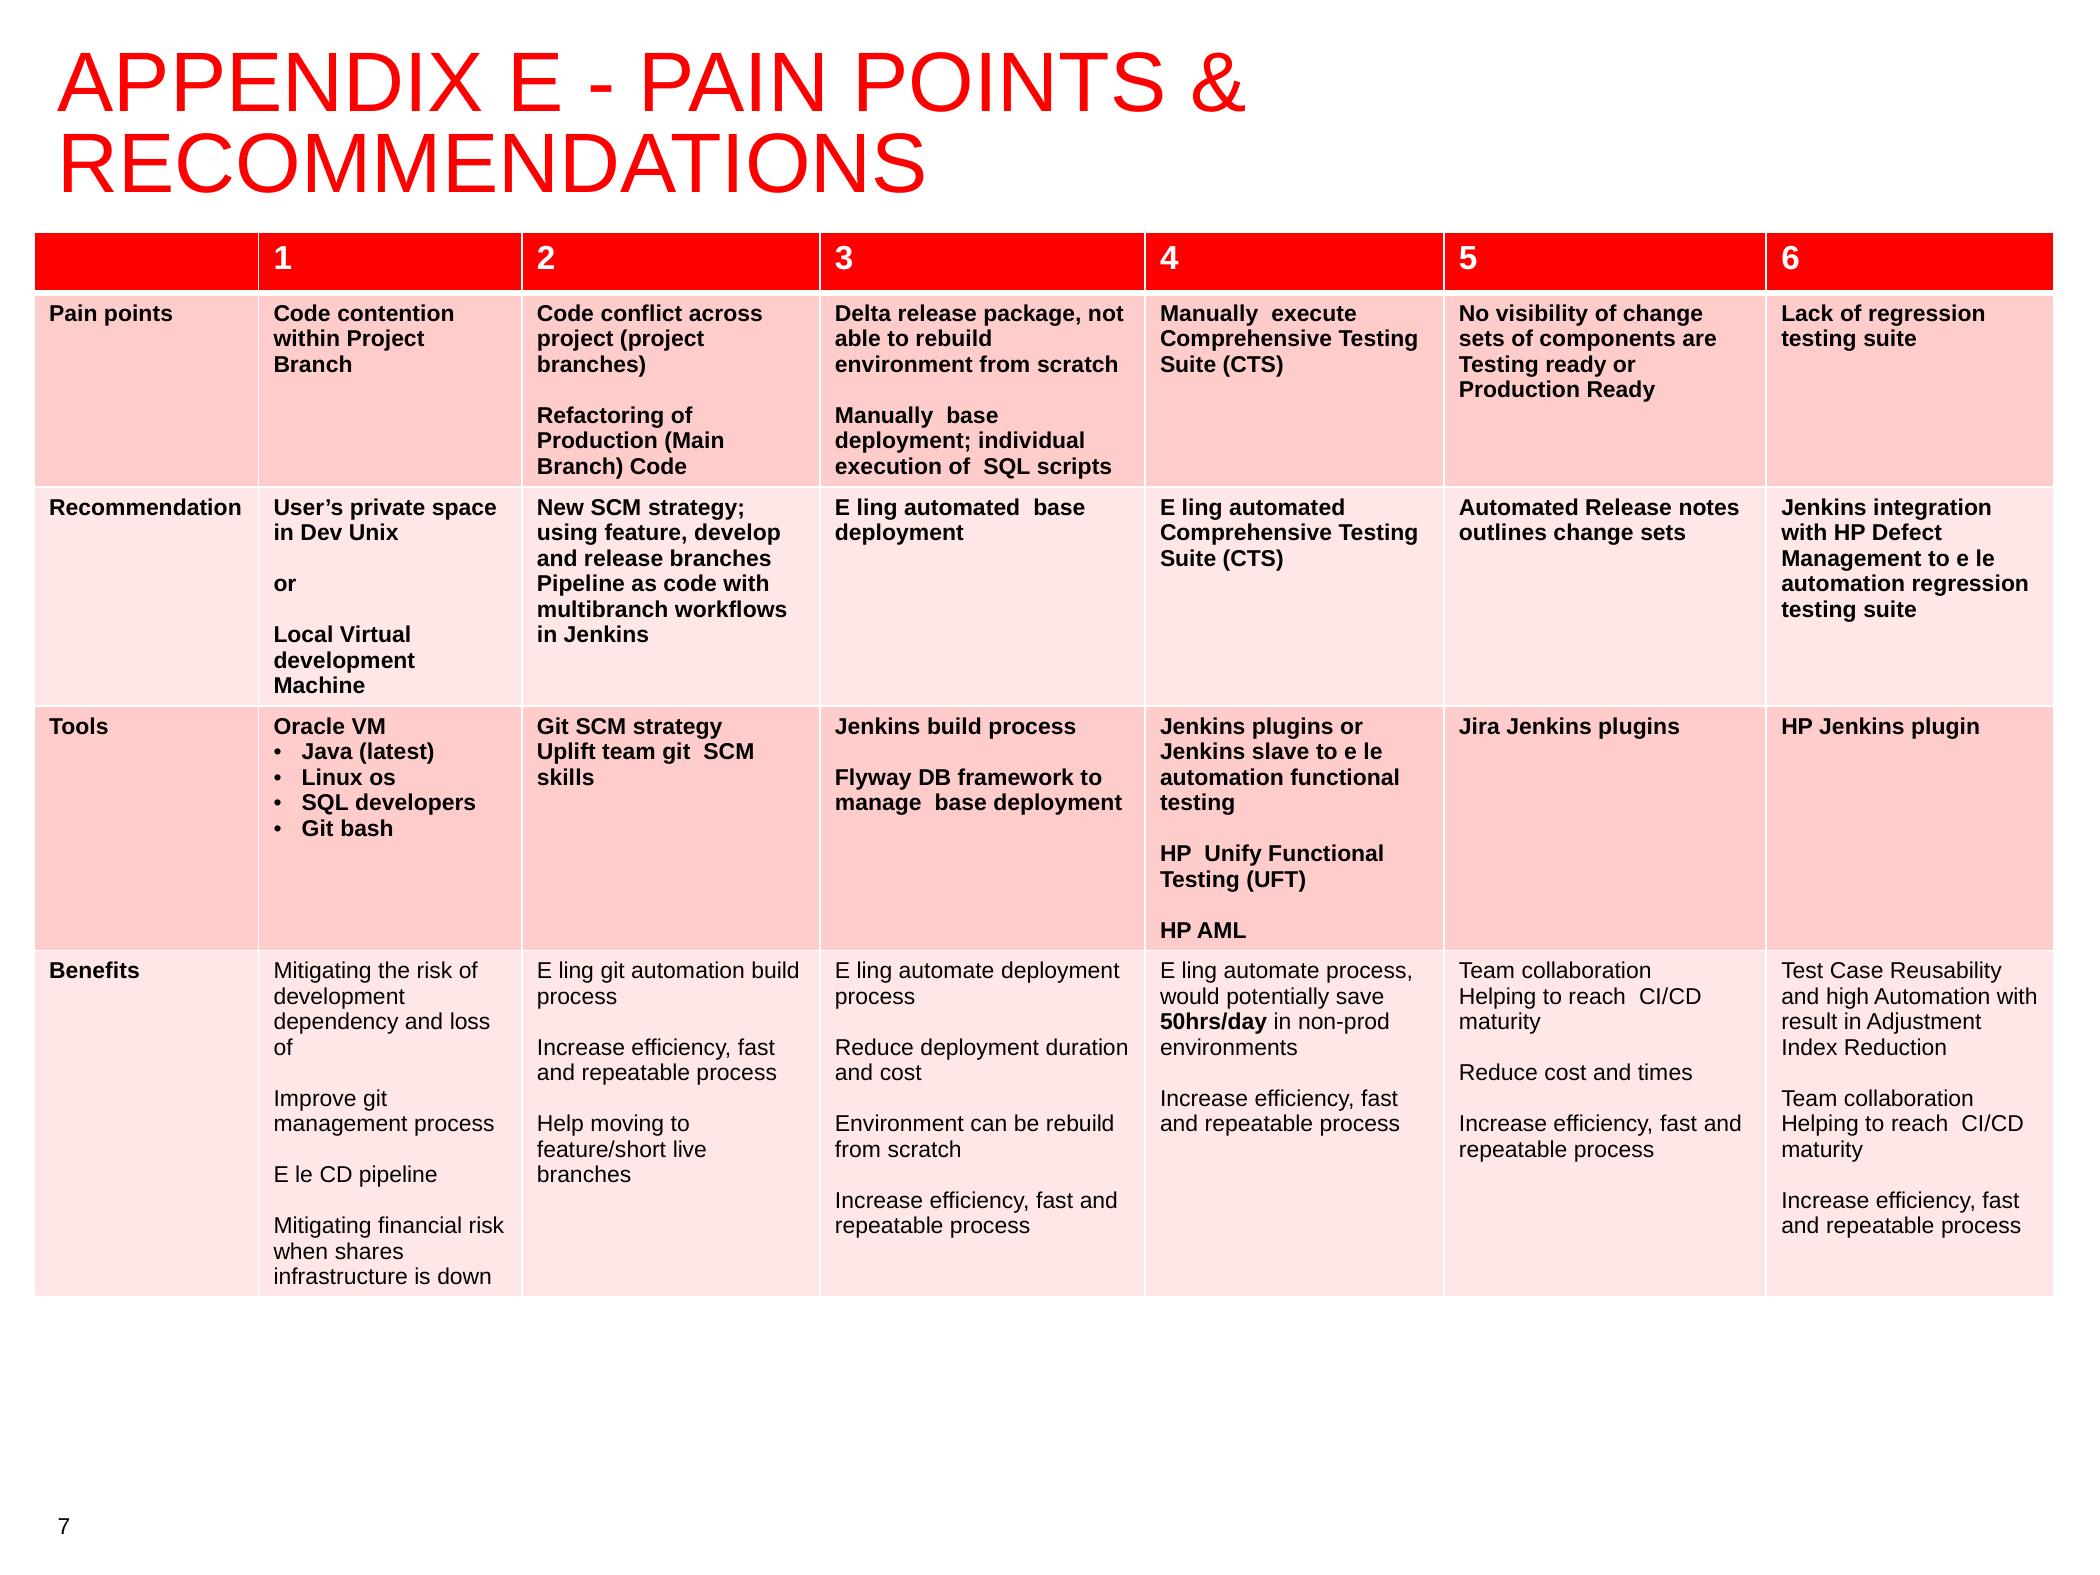

# Appendix e - pain points & recommendations
|  | 1 | 2 | 3 | 4 | 5 | 6 |
| --- | --- | --- | --- | --- | --- | --- |
| Pain points | Code contention within Project Branch | Code conflict across project (project branches) Refactoring of Production (Main Branch) Code | Delta release package, not able to rebuild environment from scratch Manually base deployment; individual execution of SQL scripts | Manually execute Comprehensive Testing Suite (CTS) | No visibility of change sets of components are Testing ready or Production Ready | Lack of regression testing suite |
| Recommendation | User’s private space in Dev Unix or Local Virtual development Machine | New SCM strategy; using feature, develop and release branches Pipeline as code with multibranch workflows in Jenkins | E ling automated base deployment | E ling automated Comprehensive Testing Suite (CTS) | Automated Release notes outlines change sets | Jenkins integration with HP Defect Management to e le automation regression testing suite |
| Tools | Oracle VM Java (latest) Linux os SQL developers Git bash | Git SCM strategy Uplift team git SCM skills | Jenkins build process Flyway DB framework to manage base deployment | Jenkins plugins or Jenkins slave to e le automation functional testing HP Unify Functional Testing (UFT) HP AML | Jira Jenkins plugins | HP Jenkins plugin |
| Benefits | Mitigating the risk of development dependency and loss of Improve git management process E le CD pipeline Mitigating financial risk when shares infrastructure is down | E ling git automation build process Increase efficiency, fast and repeatable process Help moving to feature/short live branches | E ling automate deployment process Reduce deployment duration and cost Environment can be rebuild from scratch Increase efficiency, fast and repeatable process | E ling automate process, would potentially save 50hrs/day in non-prod environments Increase efficiency, fast and repeatable process | Team collaboration Helping to reach CI/CD maturity Reduce cost and times Increase efficiency, fast and repeatable process | Test Case Reusability and high Automation with result in Adjustment Index Reduction Team collaboration Helping to reach CI/CD maturity Increase efficiency, fast and repeatable process |
7